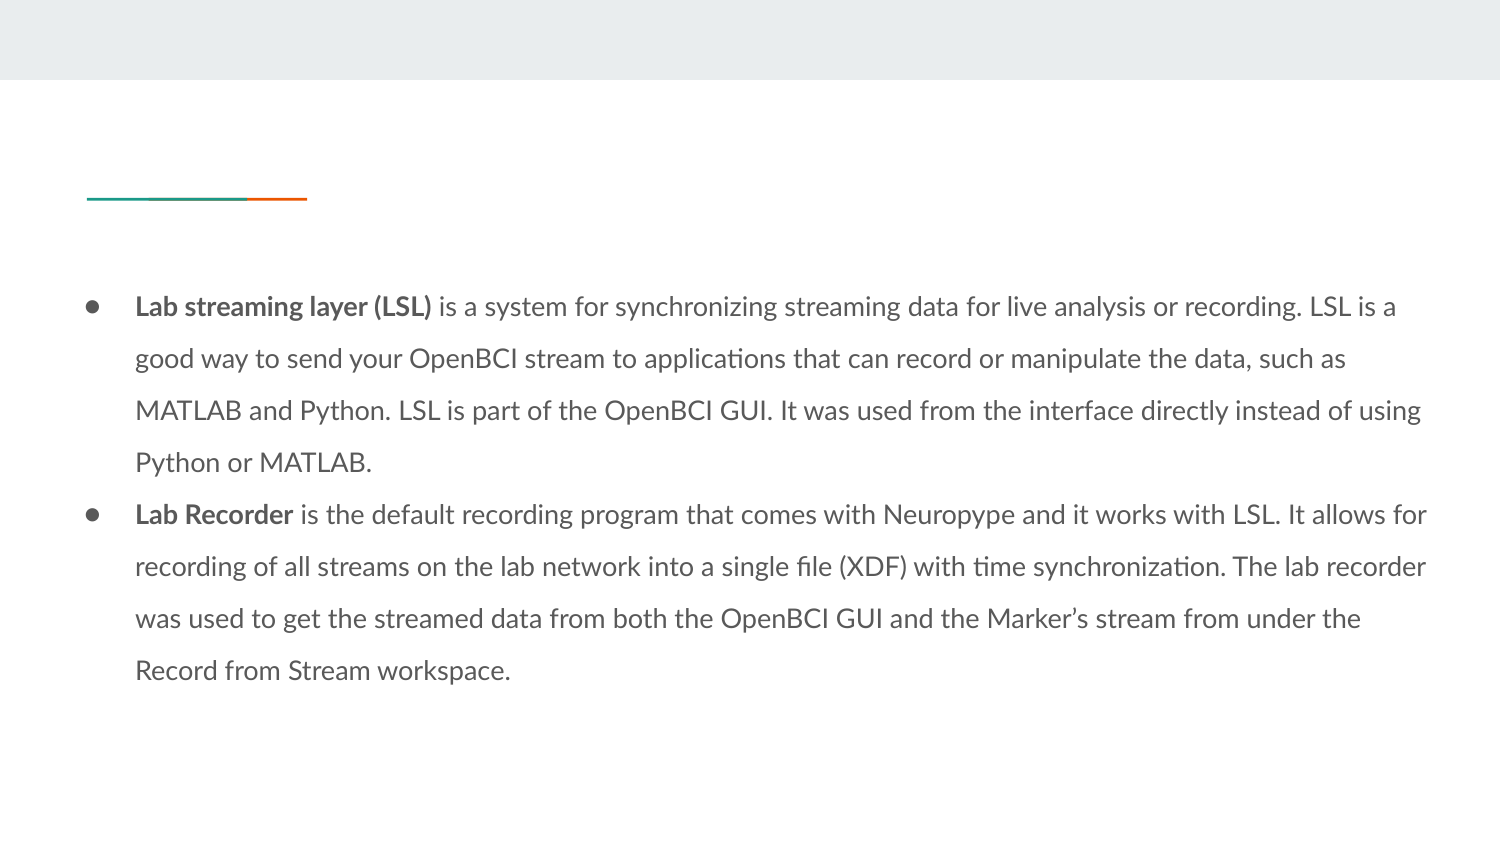

Lab streaming layer (LSL) is a system for synchronizing streaming data for live analysis or recording. LSL is a good way to send your OpenBCI stream to applications that can record or manipulate the data, such as MATLAB and Python. LSL is part of the OpenBCI GUI. It was used from the interface directly instead of using Python or MATLAB.
Lab Recorder is the default recording program that comes with Neuropype and it works with LSL. It allows for recording of all streams on the lab network into a single file (XDF) with time synchronization. The lab recorder was used to get the streamed data from both the OpenBCI GUI and the Marker’s stream from under the Record from Stream workspace.